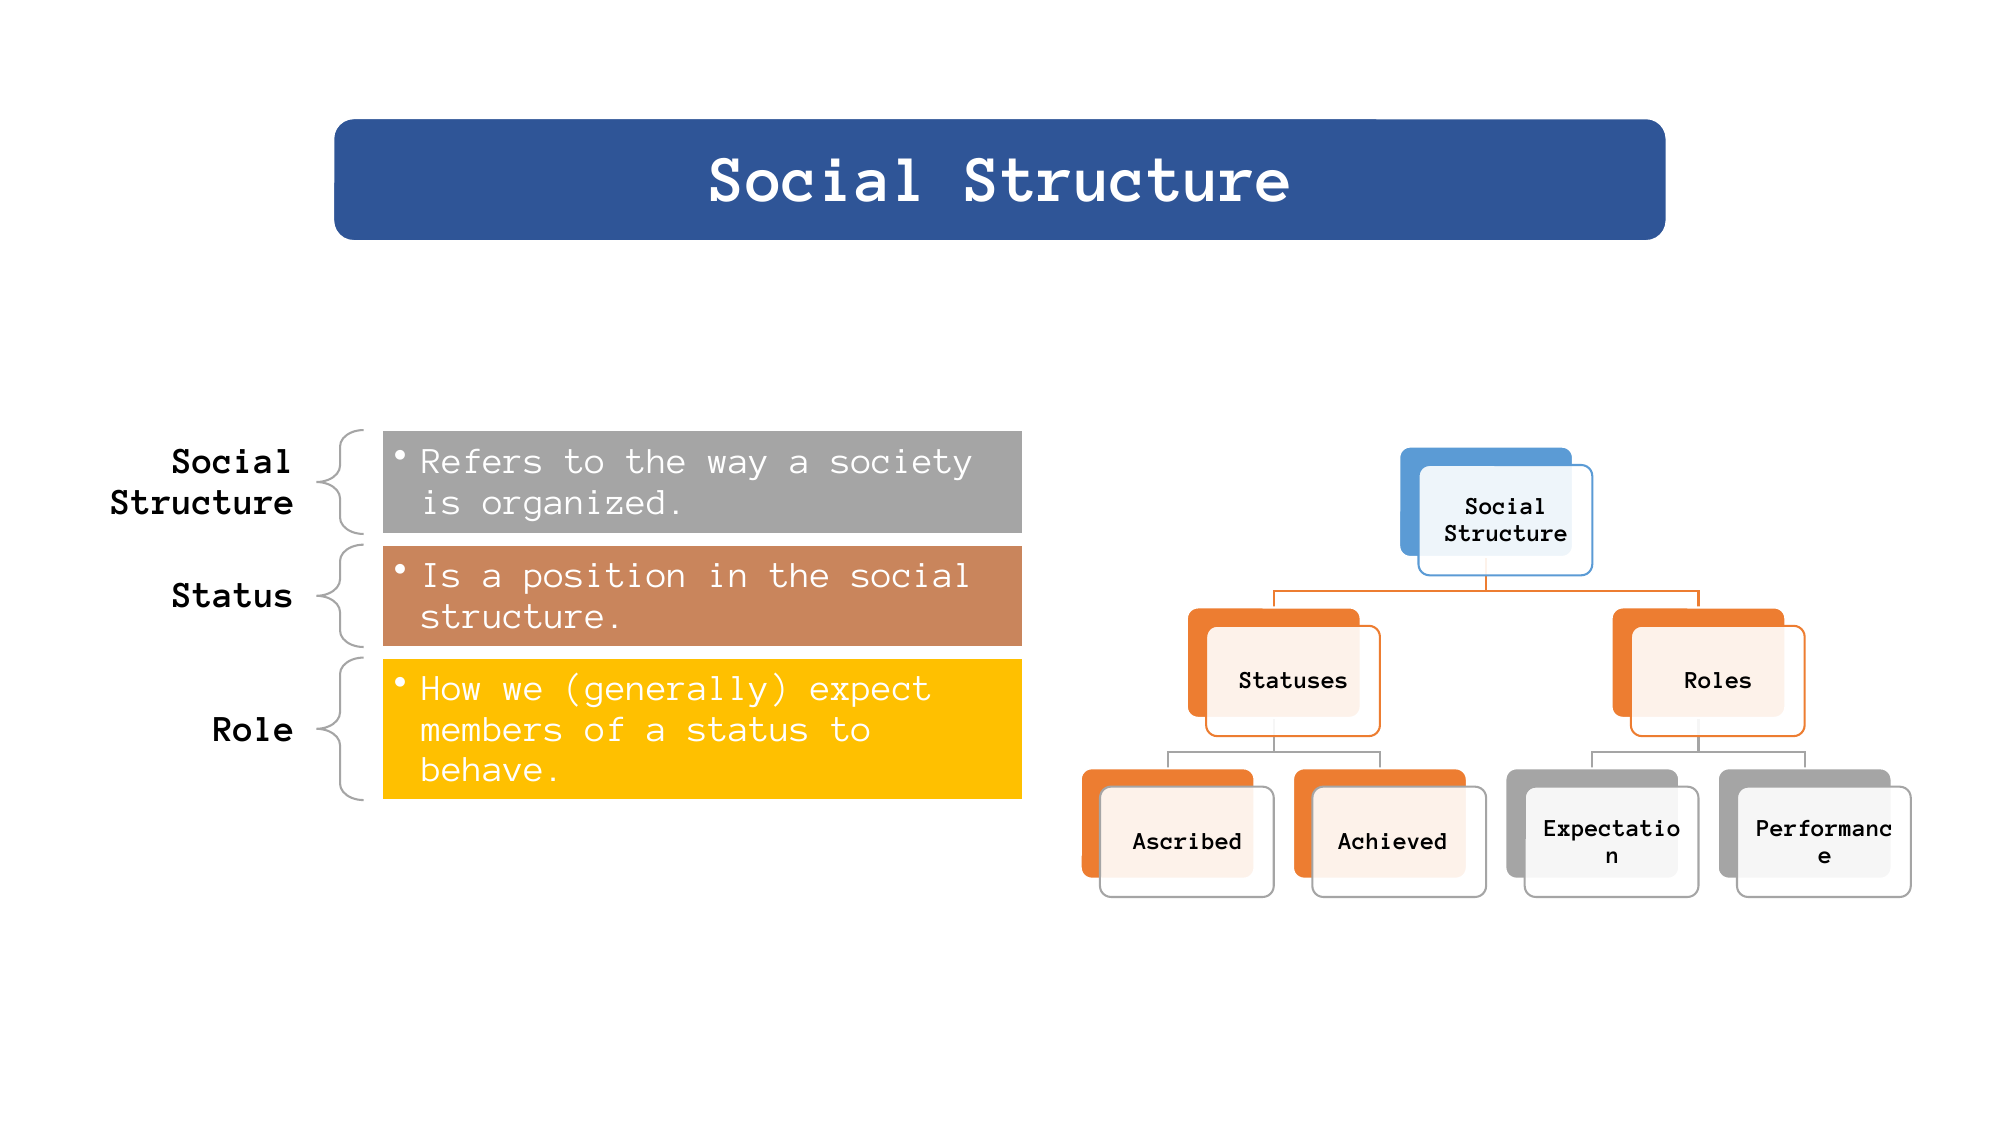

Social Structure
Social Structure
Statuses
Ascribed
Achieved
Roles
Expectation
Performance
Social Structure
Refers to the way a society is organized.
Status
Is a position in the social structure.
Role
How we (generally) expect members of a status to behave.